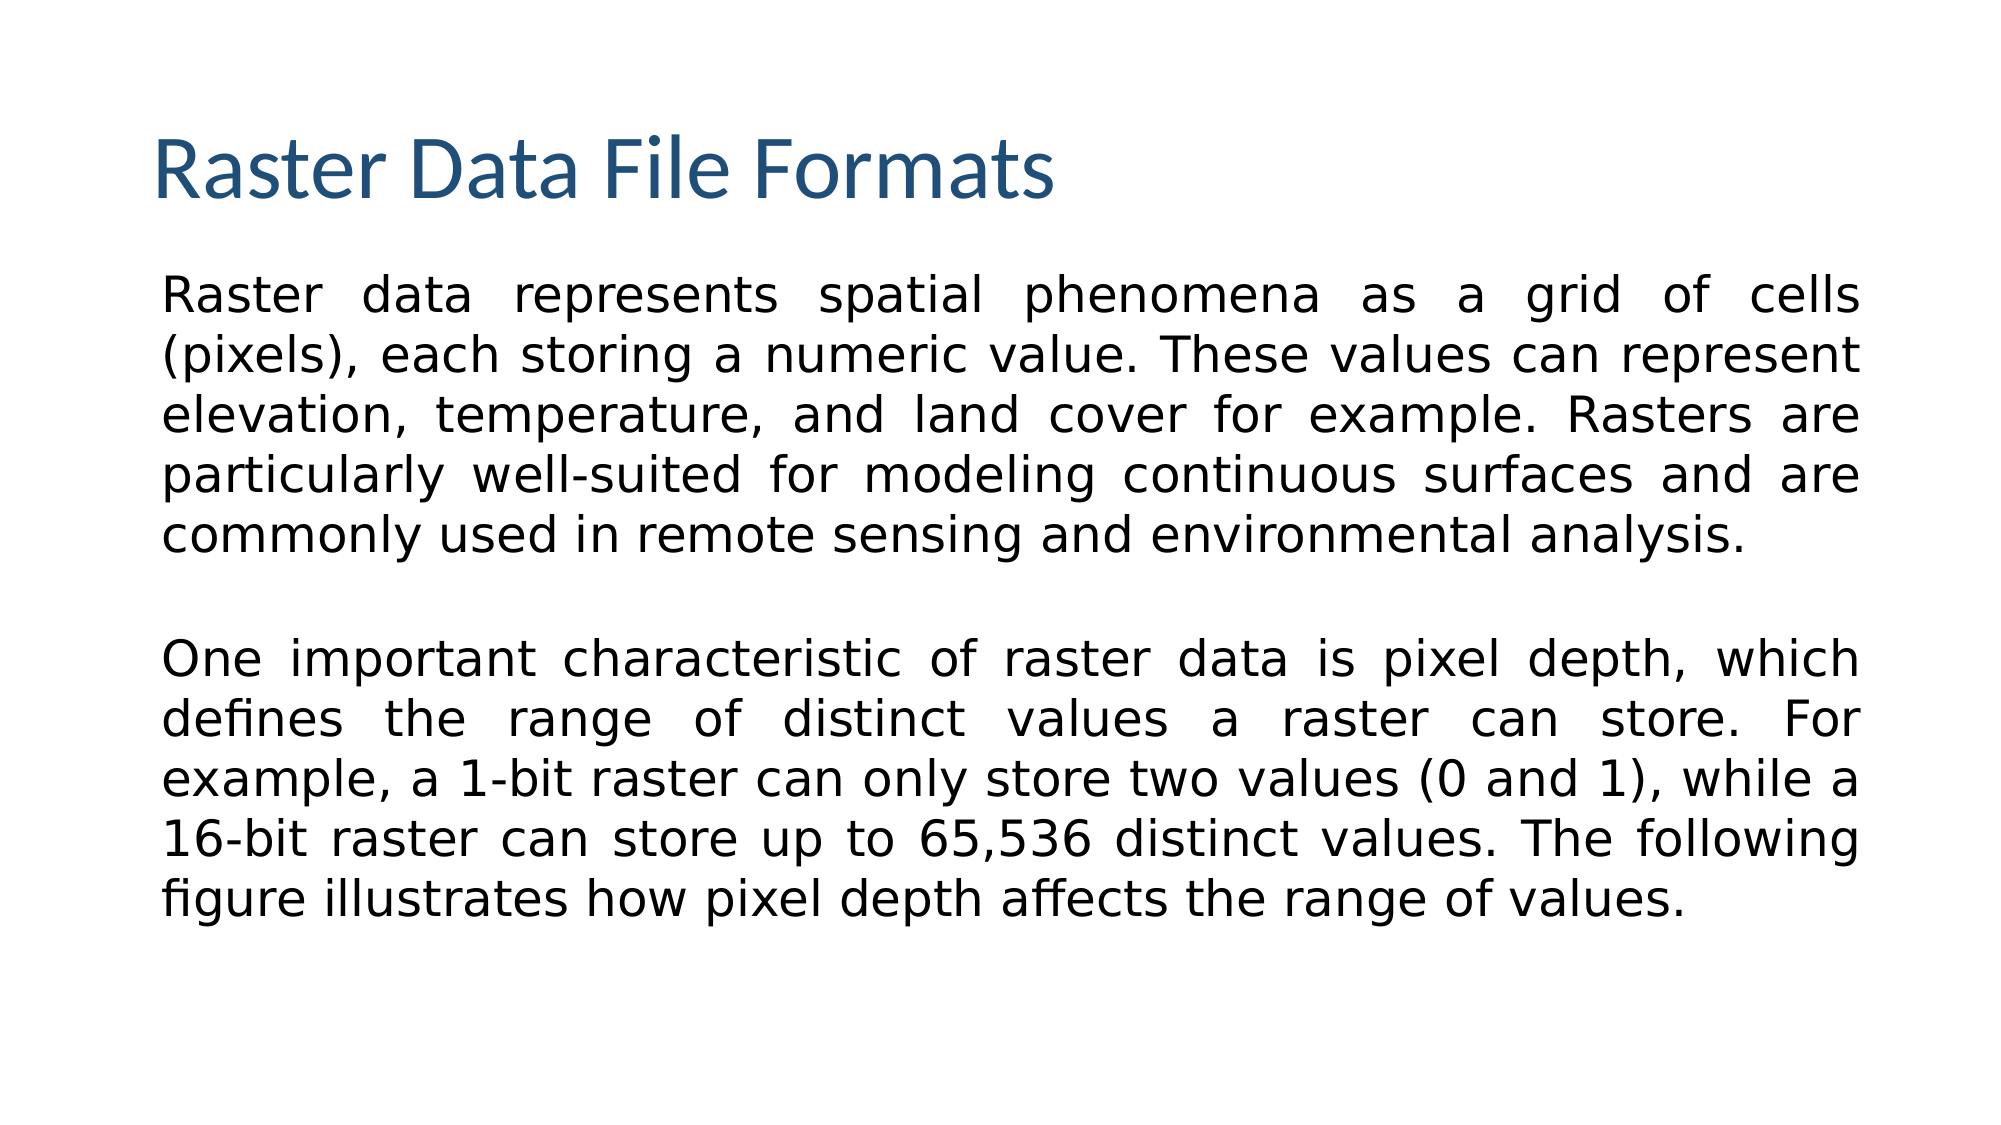

# Raster Data File Formats
Raster data represents spatial phenomena as a grid of cells (pixels), each storing a numeric value. These values can represent elevation, temperature, and land cover for example. Rasters are particularly well-suited for modeling continuous surfaces and are commonly used in remote sensing and environmental analysis.

One important characteristic of raster data is pixel depth, which defines the range of distinct values a raster can store. For example, a 1-bit raster can only store two values (0 and 1), while a 16-bit raster can store up to 65,536 distinct values. The following figure illustrates how pixel depth affects the range of values.